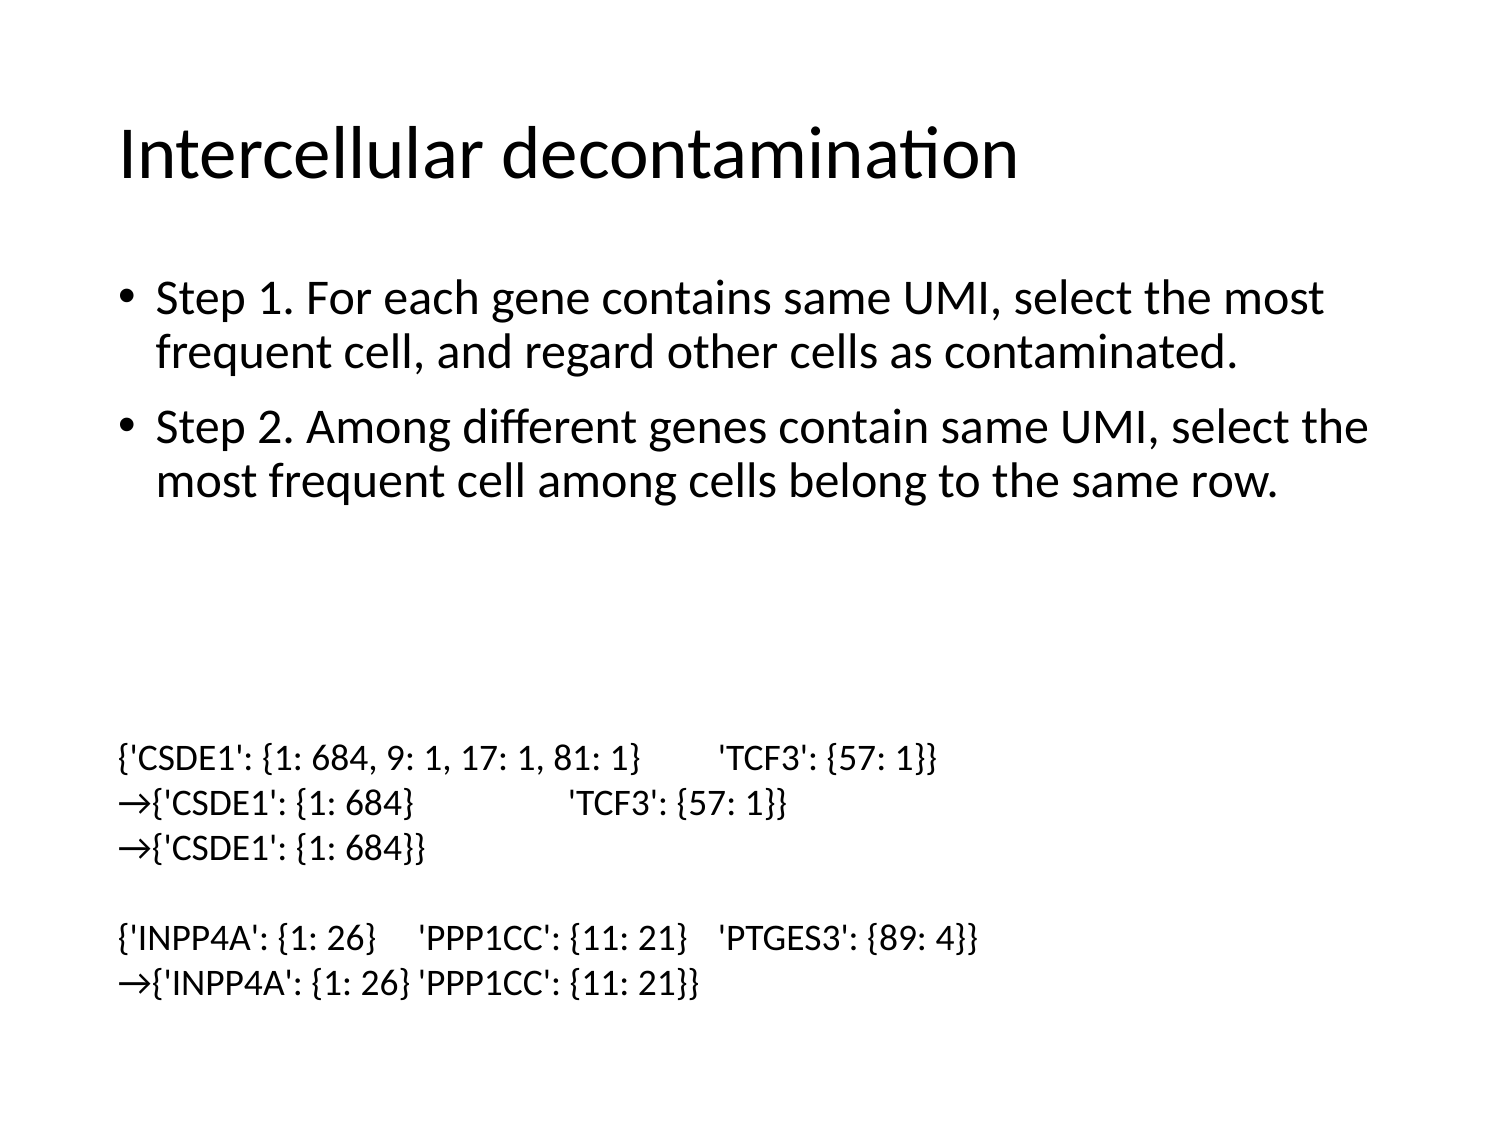

# Intercellular decontamination
Step 1. For each gene contains same UMI, select the most frequent cell, and regard other cells as contaminated.
Step 2. Among different genes contain same UMI, select the most frequent cell among cells belong to the same row.
{'CSDE1': {1: 684, 9: 1, 17: 1, 81: 1}	'TCF3': {57: 1}}
→{'CSDE1': {1: 684}		'TCF3': {57: 1}}
→{'CSDE1': {1: 684}}

{'INPP4A': {1: 26}	'PPP1CC': {11: 21}	'PTGES3': {89: 4}}
→{'INPP4A': {1: 26}	'PPP1CC': {11: 21}}